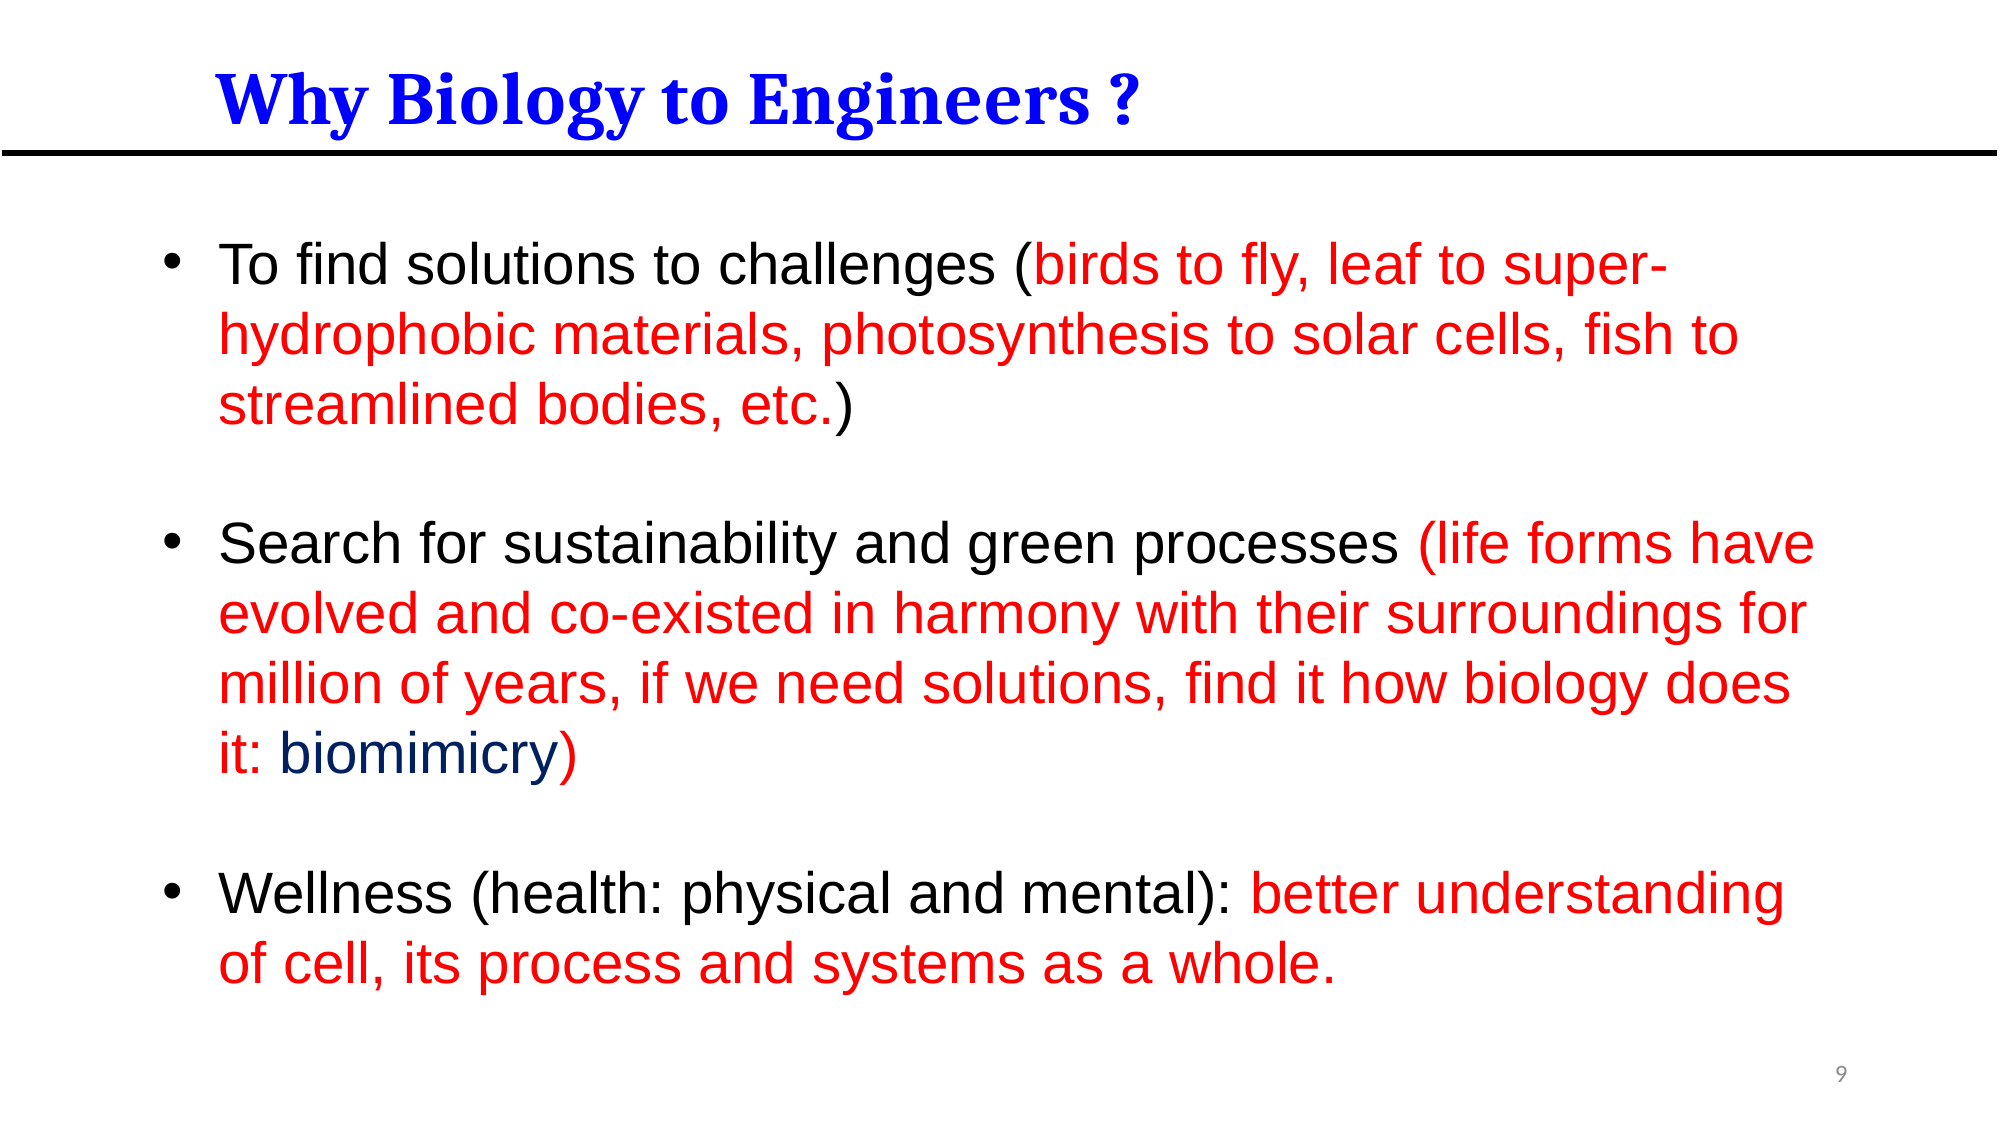

Why Biology to Engineers ?
To find solutions to challenges (birds to fly, leaf to super-hydrophobic materials, photosynthesis to solar cells, fish to streamlined bodies, etc.)

Search for sustainability and green processes (life forms have evolved and co-existed in harmony with their surroundings for million of years, if we need solutions, find it how biology does it: biomimicry)

Wellness (health: physical and mental): better understanding of cell, its process and systems as a whole.
9